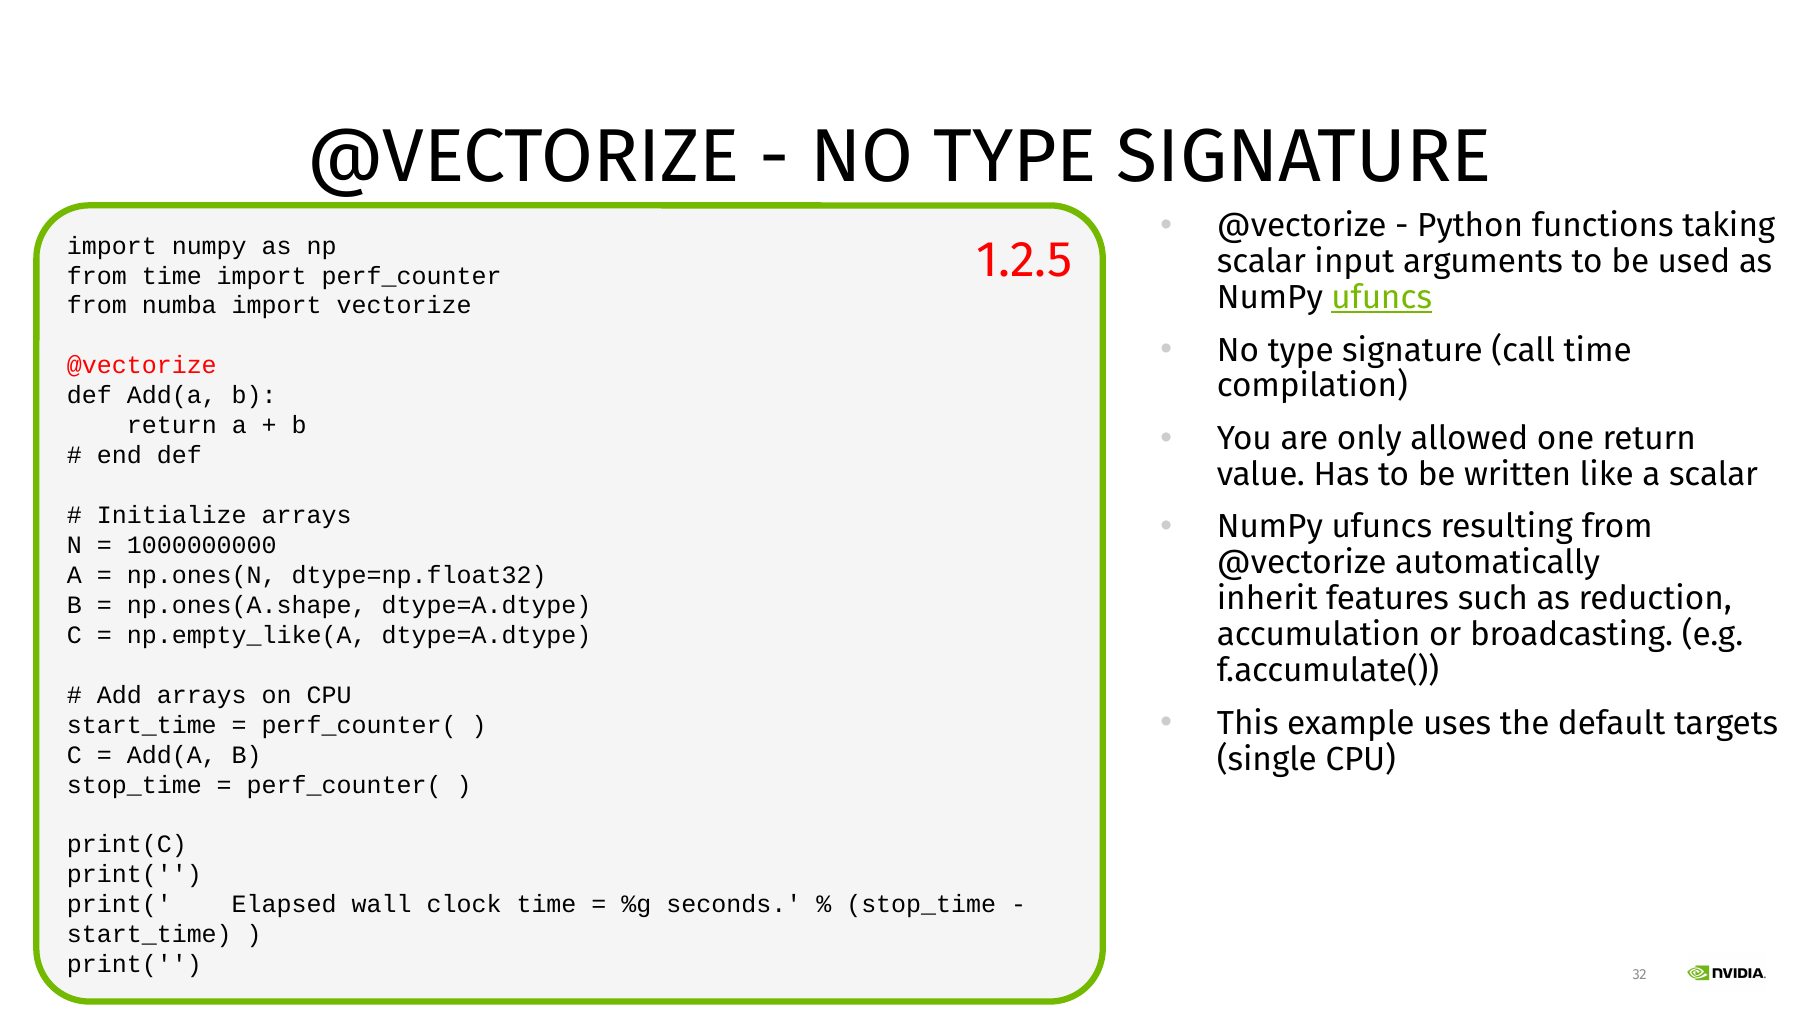

# @Vectorize - No Type Signature
@vectorize - Python functions taking scalar input arguments to be used as NumPy ufuncs
No type signature (call time compilation)
You are only allowed one return value. Has to be written like a scalar
NumPy ufuncs resulting from @vectorize automatically inherit features such as reduction, accumulation or broadcasting. (e.g. f.accumulate())
This example uses the default targets (single CPU)
import numpy as np
from time import perf_counter
from numba import vectorize

@vectorize
def Add(a, b):
    return a + b
# end def

# Initialize arrays
N = 1000000000
A = np.ones(N, dtype=np.float32)
B = np.ones(A.shape, dtype=A.dtype)
C = np.empty_like(A, dtype=A.dtype)

# Add arrays on CPU
start_time = perf_counter( )
C = Add(A, B)
stop_time = perf_counter( )

print(C)
print('')
print('    Elapsed wall clock time = %g seconds.' % (stop_time - start_time) )
print('')
1.2.5